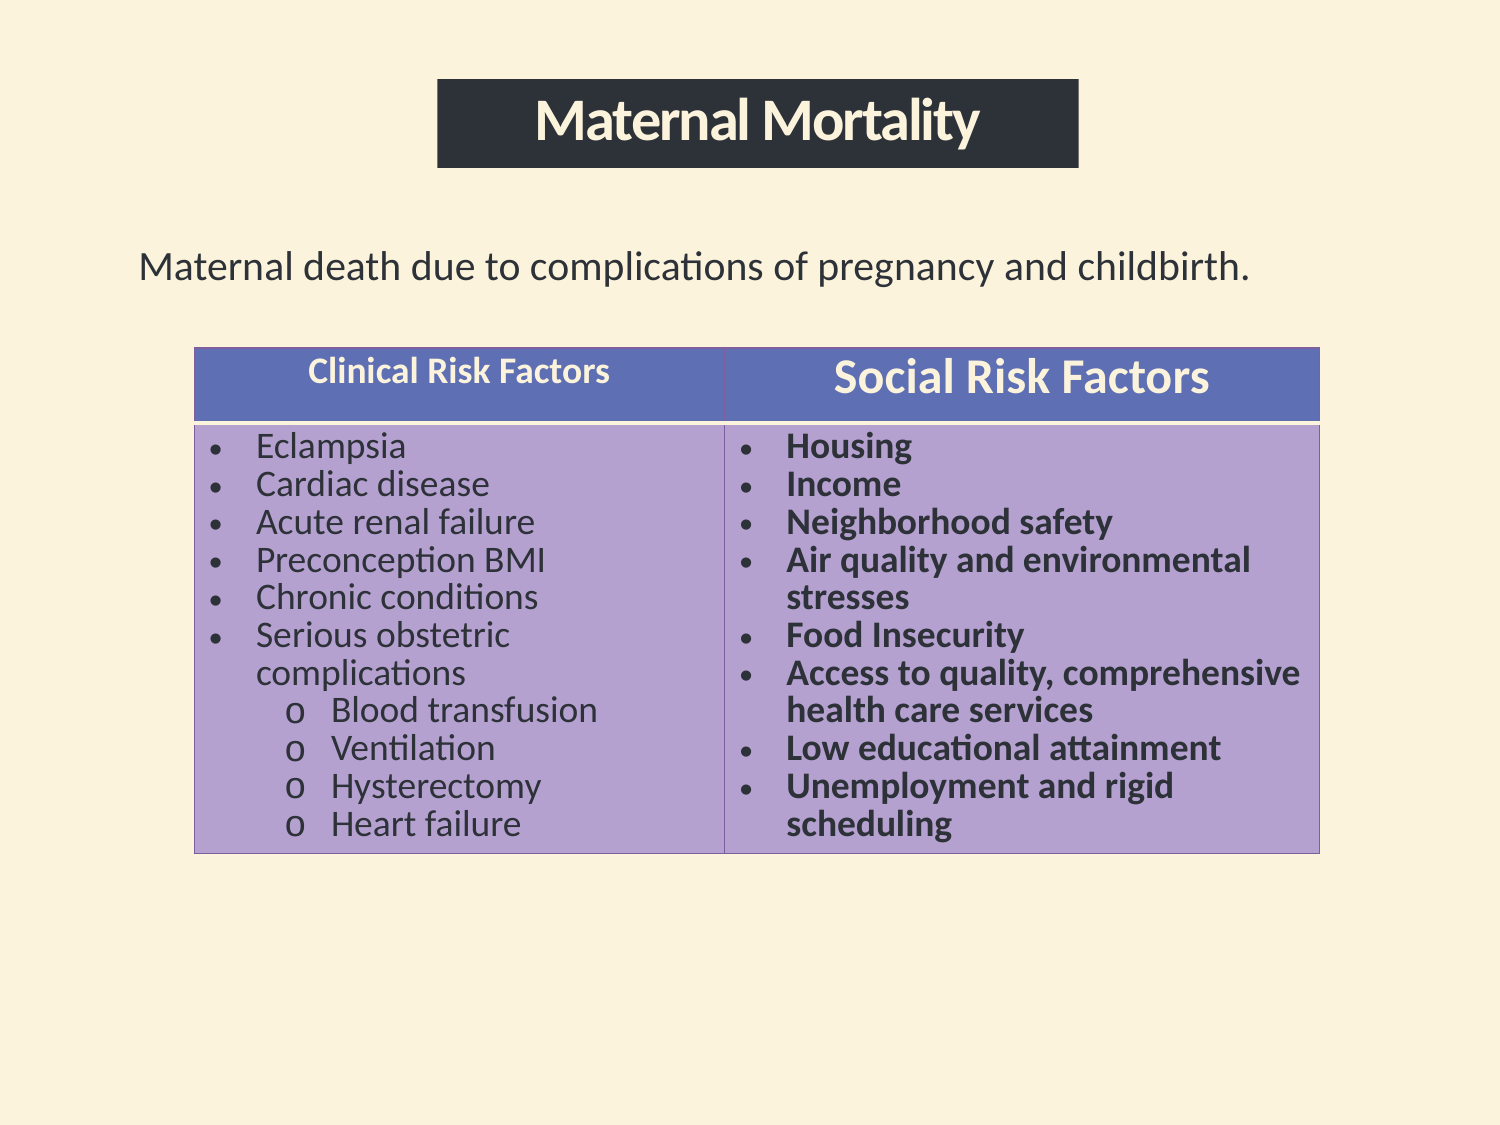

Maternal Mortality
Maternal death due to complications of pregnancy and childbirth.
| Clinical Risk Factors | Social Risk Factors |
| --- | --- |
| Eclampsia Cardiac disease Acute renal failure Preconception BMI Chronic conditions Serious obstetric complications Blood transfusion Ventilation Hysterectomy Heart failure | Housing Income Neighborhood safety Air quality and environmental stresses Food Insecurity Access to quality, comprehensive health care services Low educational attainment Unemployment and rigid scheduling |